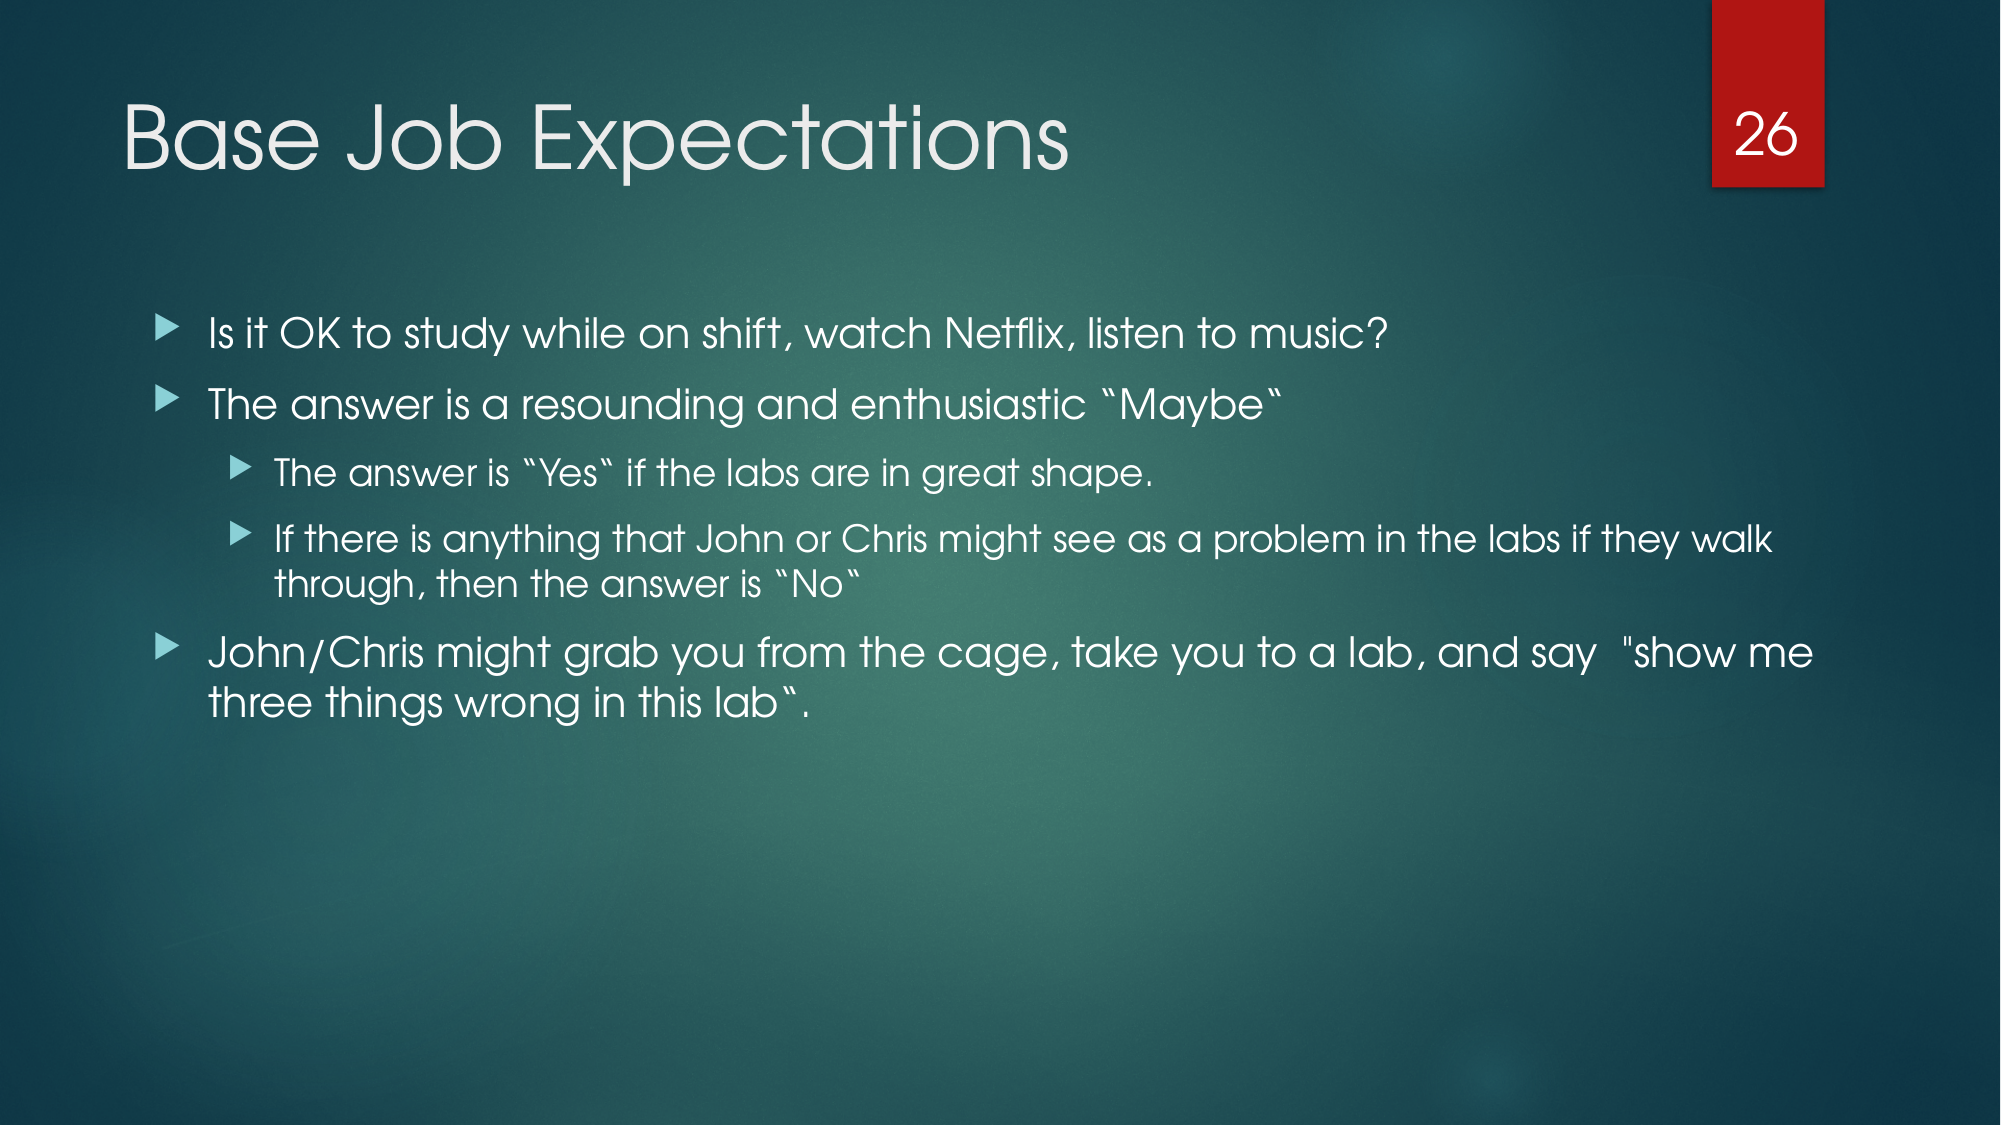

26
# Base Job Expectations
Is it OK to study while on shift, watch Netflix, listen to music?
The answer is a resounding and enthusiastic “Maybe“
The answer is “Yes“ if the labs are in great shape.
If there is anything that John or Chris might see as a problem in the labs if they walk through, then the answer is “No“
John/Chris might grab you from the cage, take you to a lab, and say  "show me three things wrong in this lab“.